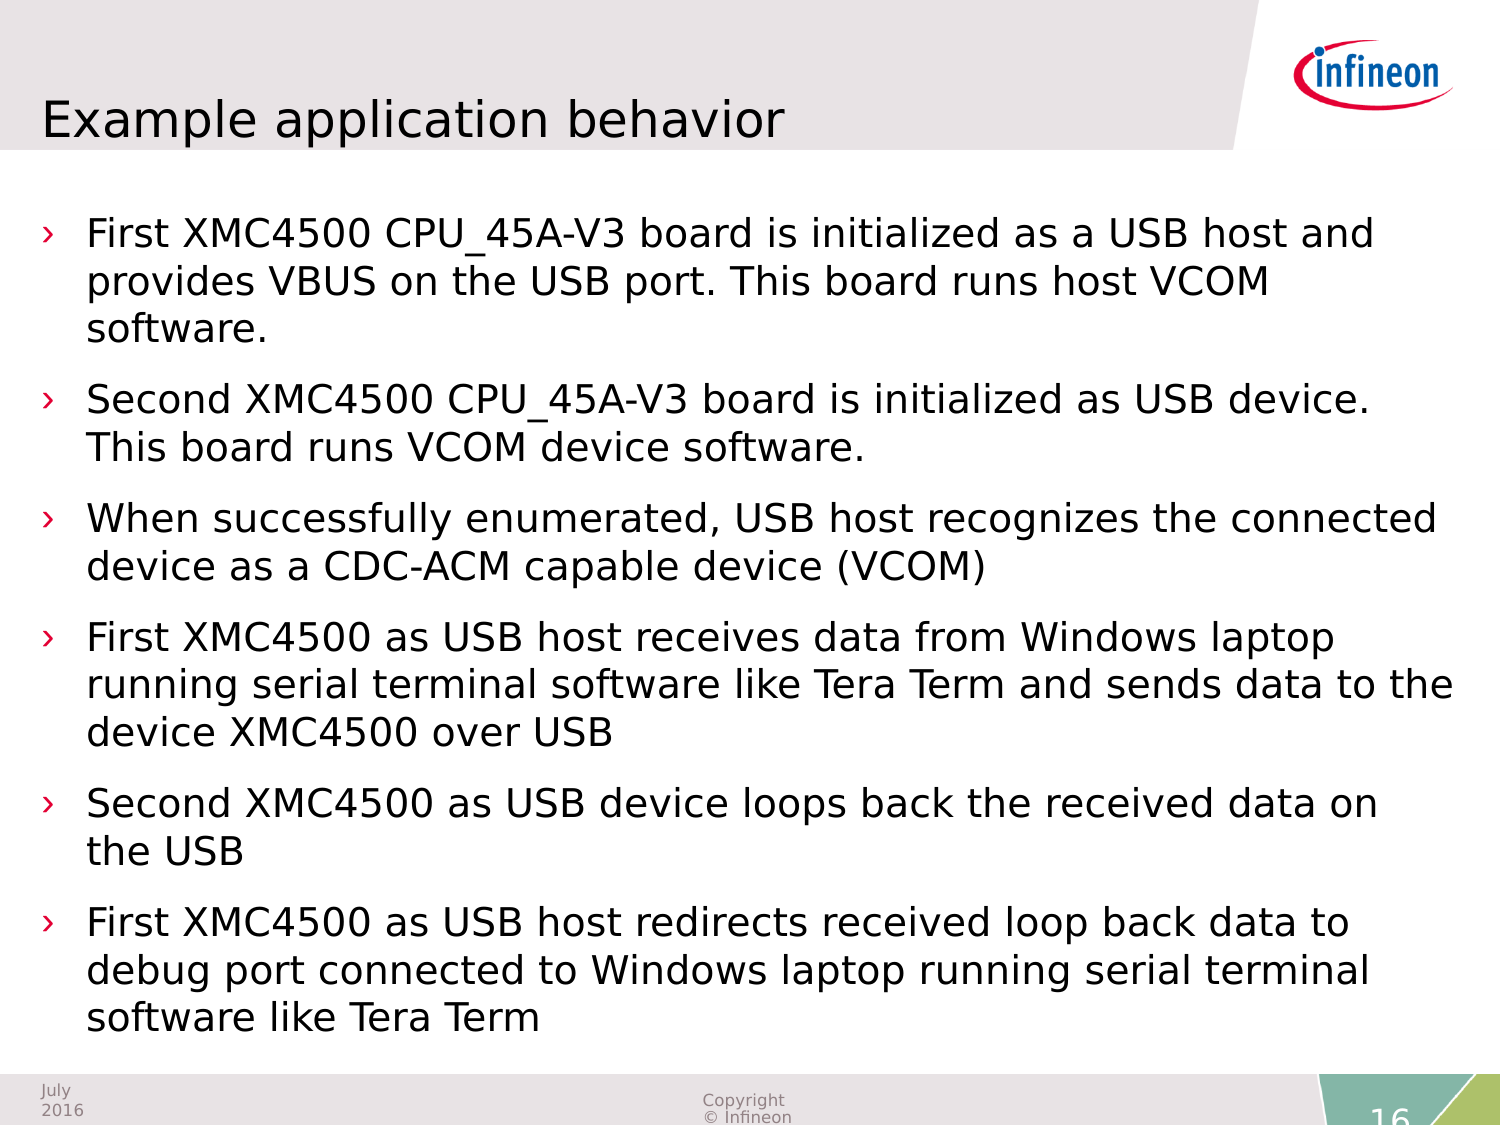

# Example application behavior
First XMC4500 CPU_45A-V3 board is initialized as a USB host and provides VBUS on the USB port. This board runs host VCOM software.
Second XMC4500 CPU_45A-V3 board is initialized as USB device. This board runs VCOM device software.
When successfully enumerated, USB host recognizes the connected device as a CDC-ACM capable device (VCOM)
First XMC4500 as USB host receives data from Windows laptop running serial terminal software like Tera Term and sends data to the device XMC4500 over USB
Second XMC4500 as USB device loops back the received data on the USB
First XMC4500 as USB host redirects received loop back data to debug port connected to Windows laptop running serial terminal software like Tera Term

16
July 2016
Copyright © Infineon Technologies AG 2016. All rights reserved.